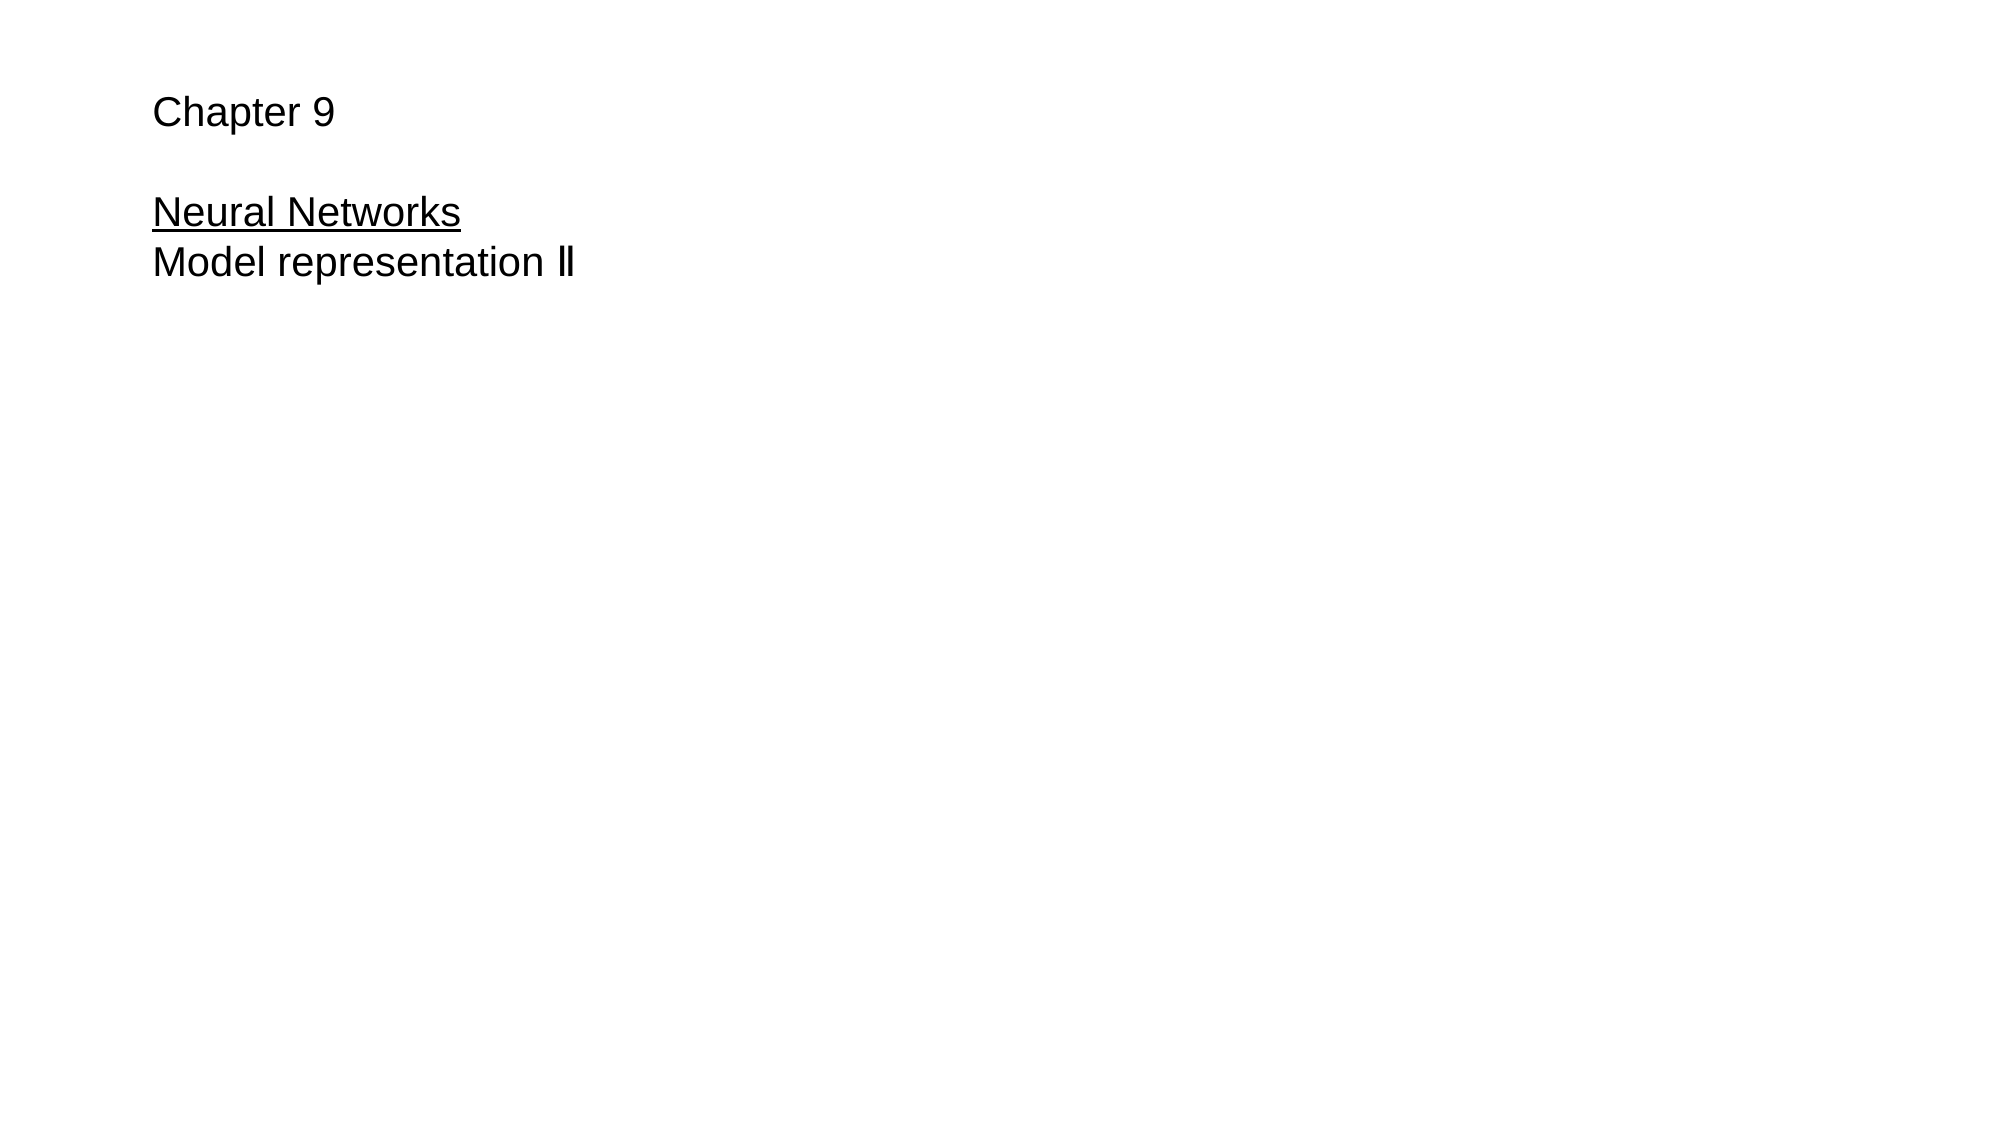

Chapter 9

Neural Networks
Model representation Ⅱ